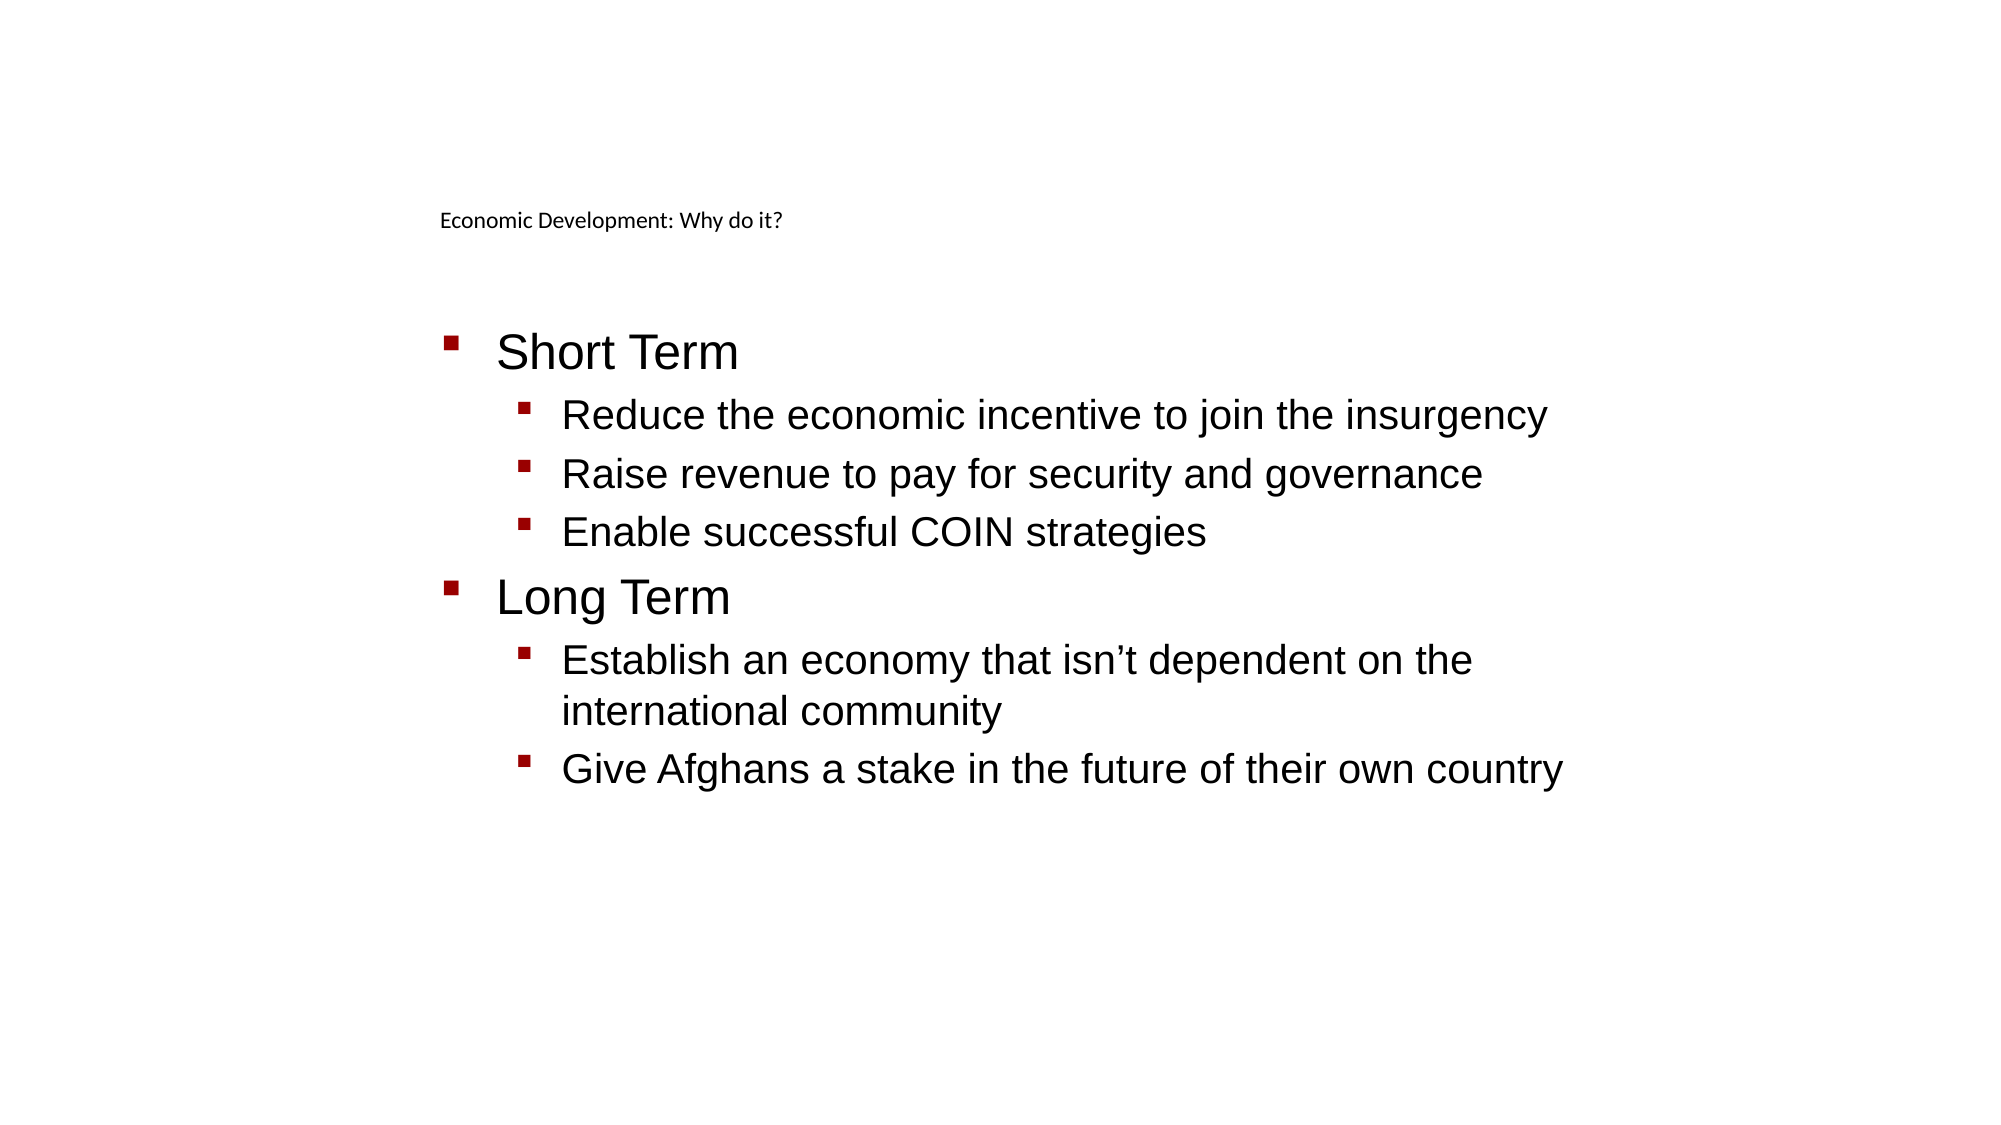

UNCLASSIFIED
# Economic Development: Why do it?
Short Term
Reduce the economic incentive to join the insurgency
Raise revenue to pay for security and governance
Enable successful COIN strategies
Long Term
Establish an economy that isn’t dependent on the international community
Give Afghans a stake in the future of their own country